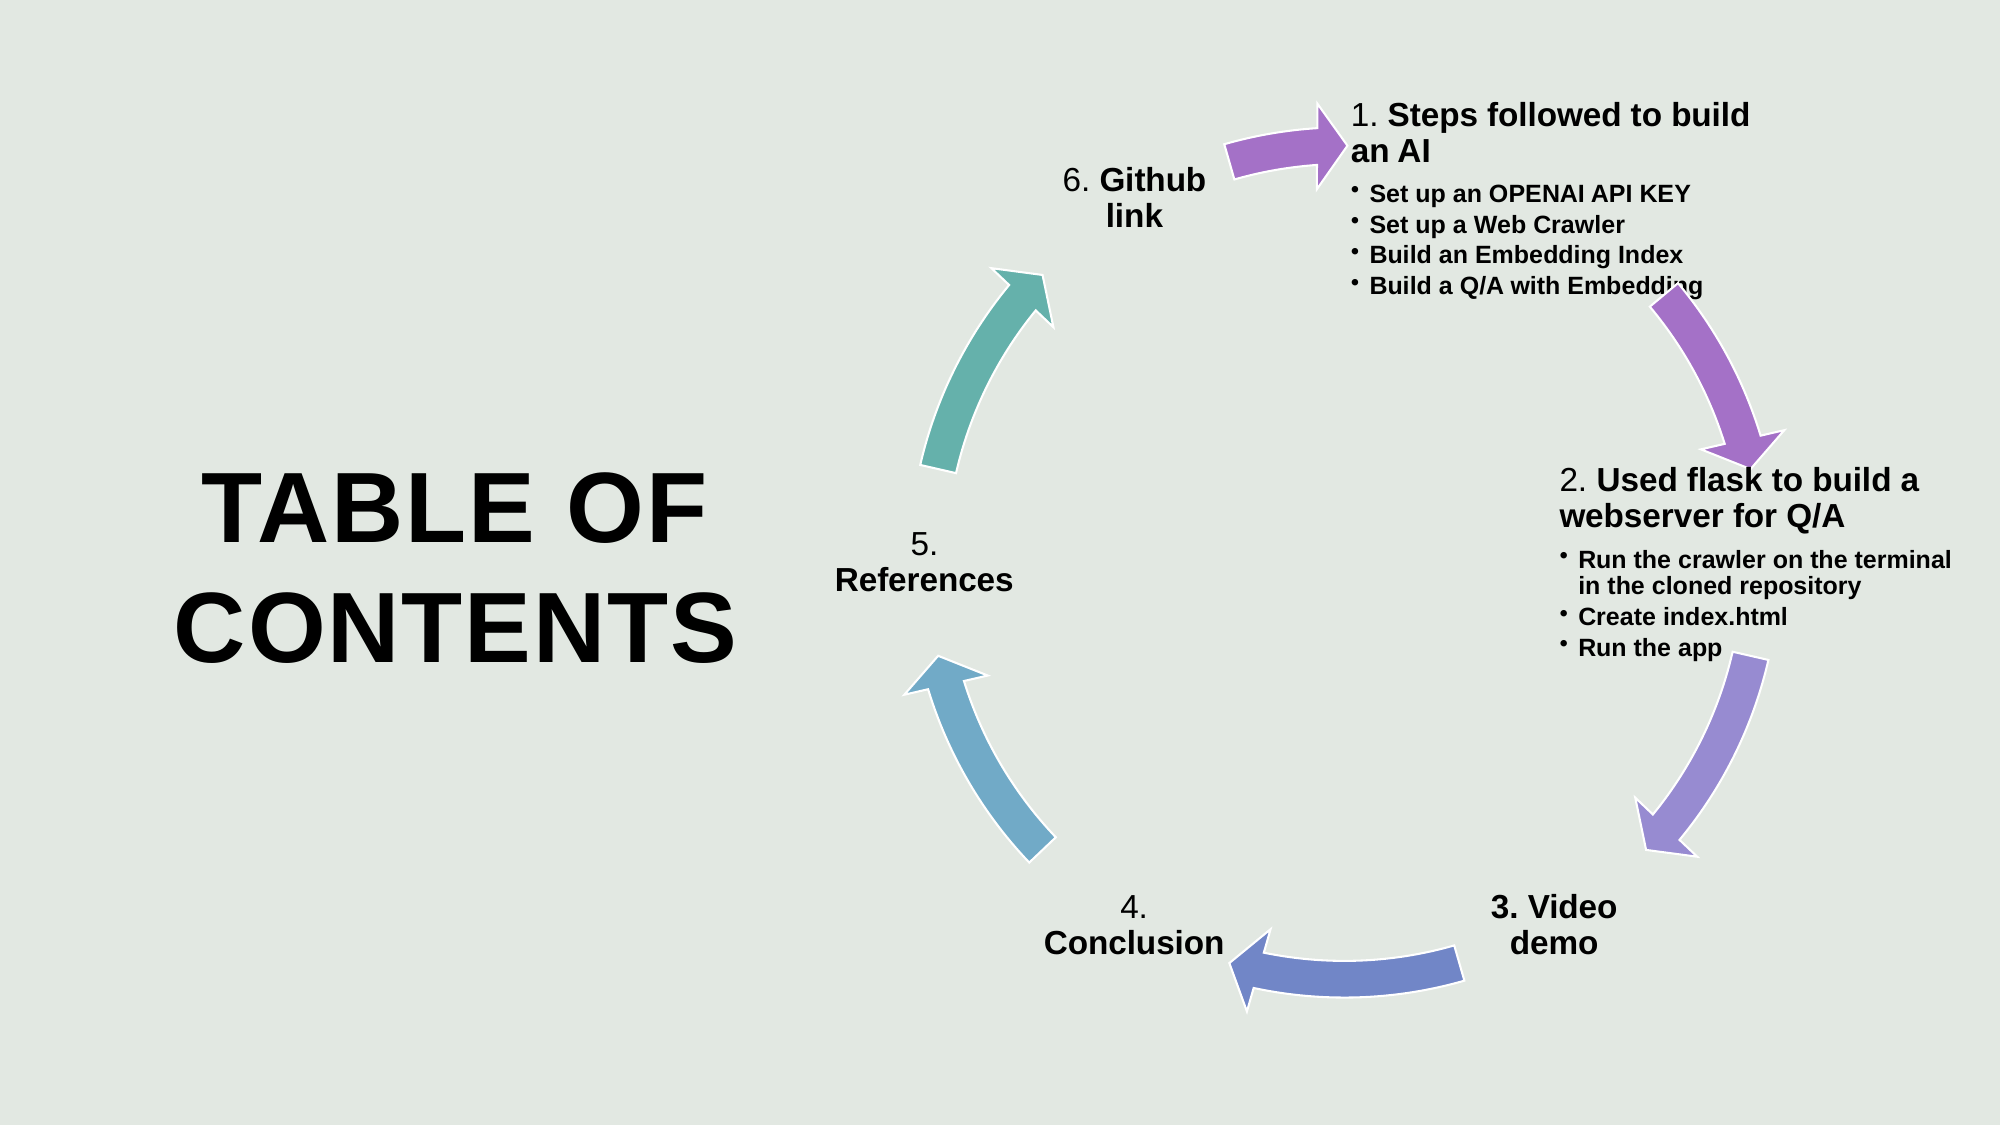

1. Steps followed to build an AI
Set up an OPENAI API KEY
Set up a Web Crawler
Build an Embedding Index
Build a Q/A with Embedding
2. Used flask to build a webserver for Q/A
Run the crawler on the terminal in the cloned repository
Create index.html
Run the app
3. Video demo
4. Conclusion
5. References
6. Github link
# TABLE OF CONTENTS